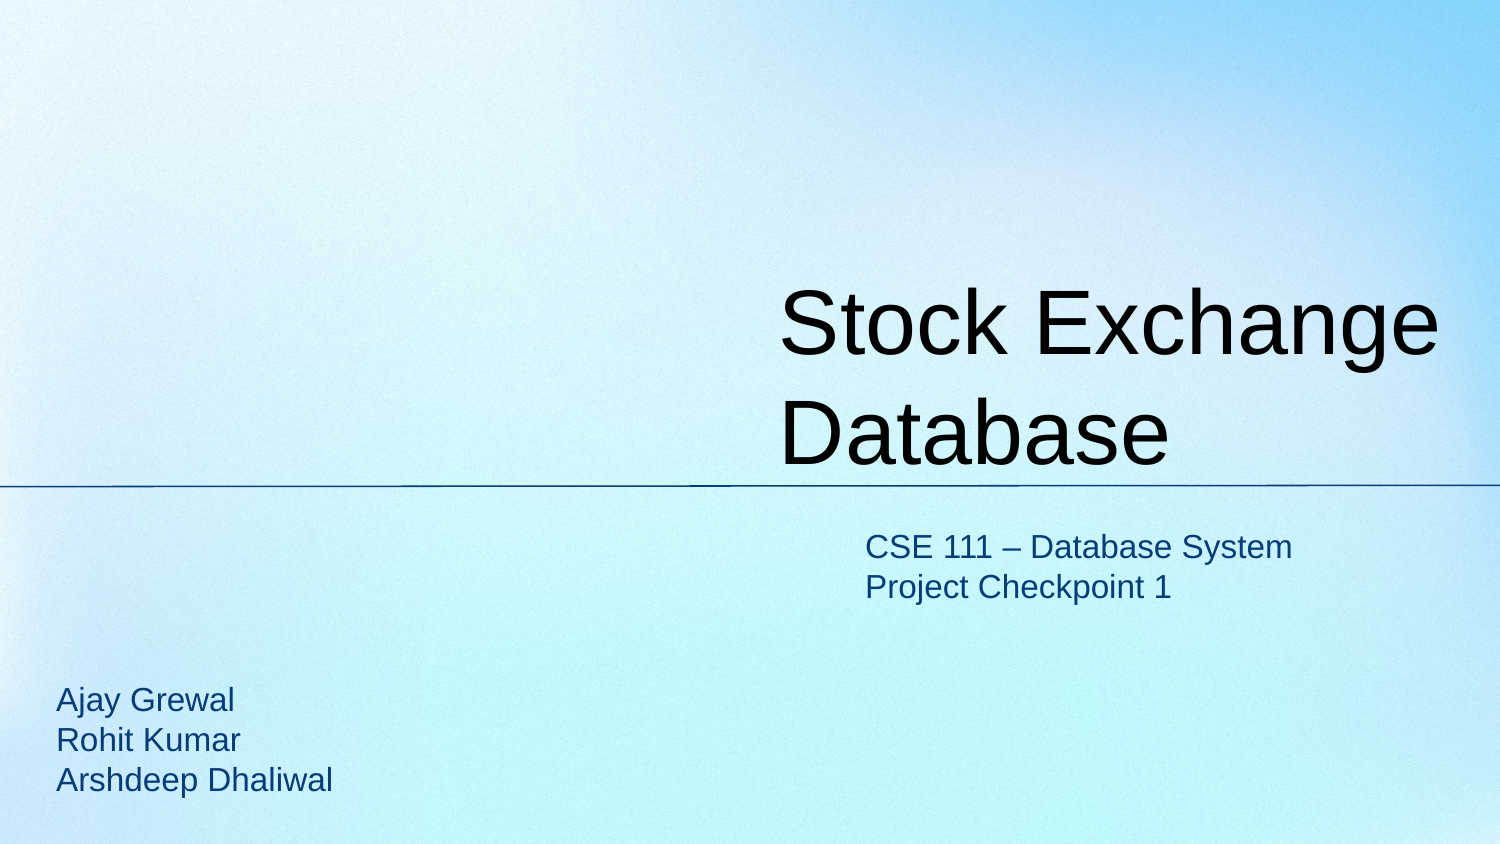

Stock Exchange Database
CSE 111 – Database System
Project Checkpoint 1
Ajay Grewal
Rohit Kumar
Arshdeep Dhaliwal